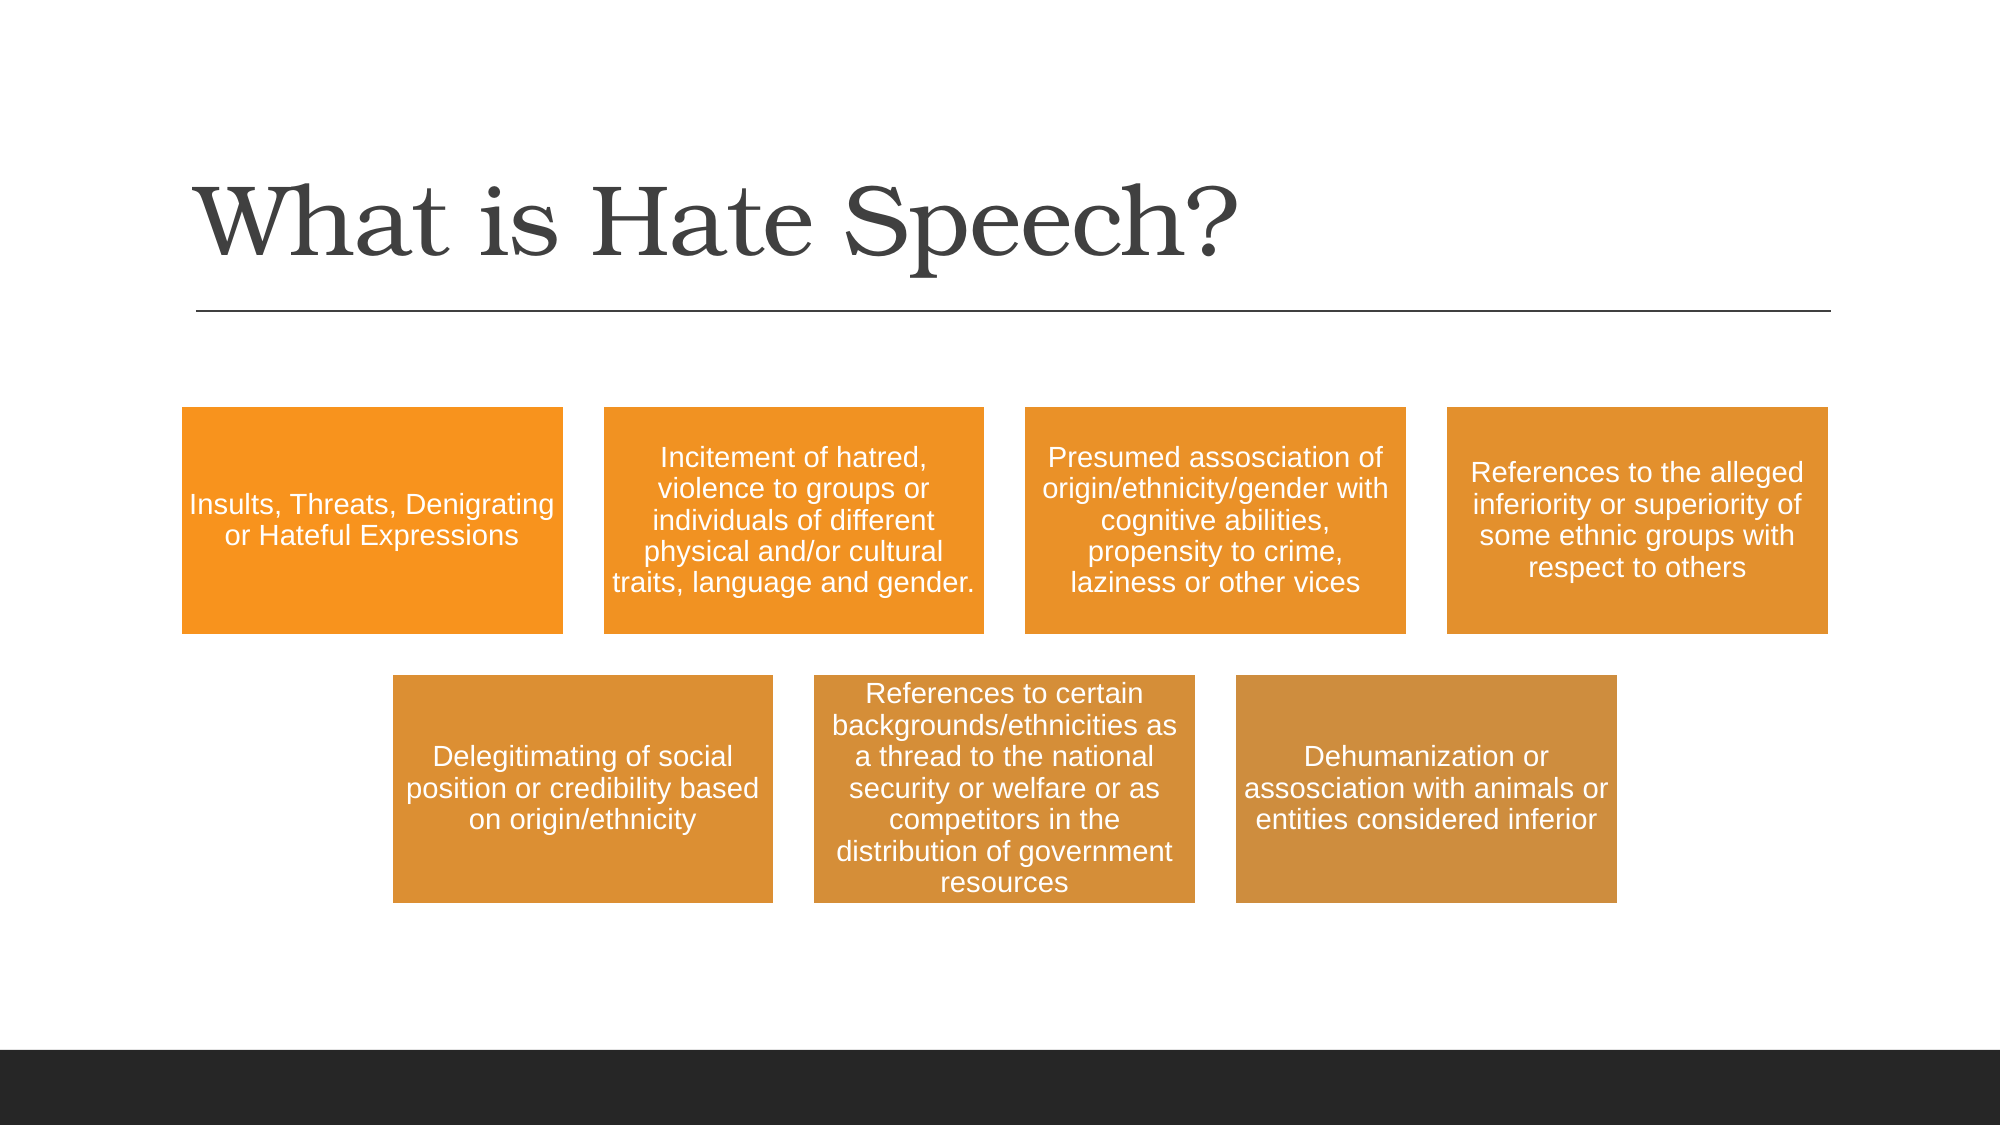

# What is Hate Speech?
Insults, Threats, Denigrating or Hateful Expressions
Incitement of hatred, violence to groups or individuals of different physical and/or cultural traits, language and gender.
Presumed assosciation of origin/ethnicity/gender with cognitive abilities, propensity to crime, laziness or other vices
References to the alleged inferiority or superiority of some ethnic groups with respect to others
Delegitimating of social position or credibility based on origin/ethnicity
References to certain backgrounds/ethnicities as a thread to the national security or welfare or as competitors in the distribution of government resources
Dehumanization or assosciation with animals or entities considered inferior